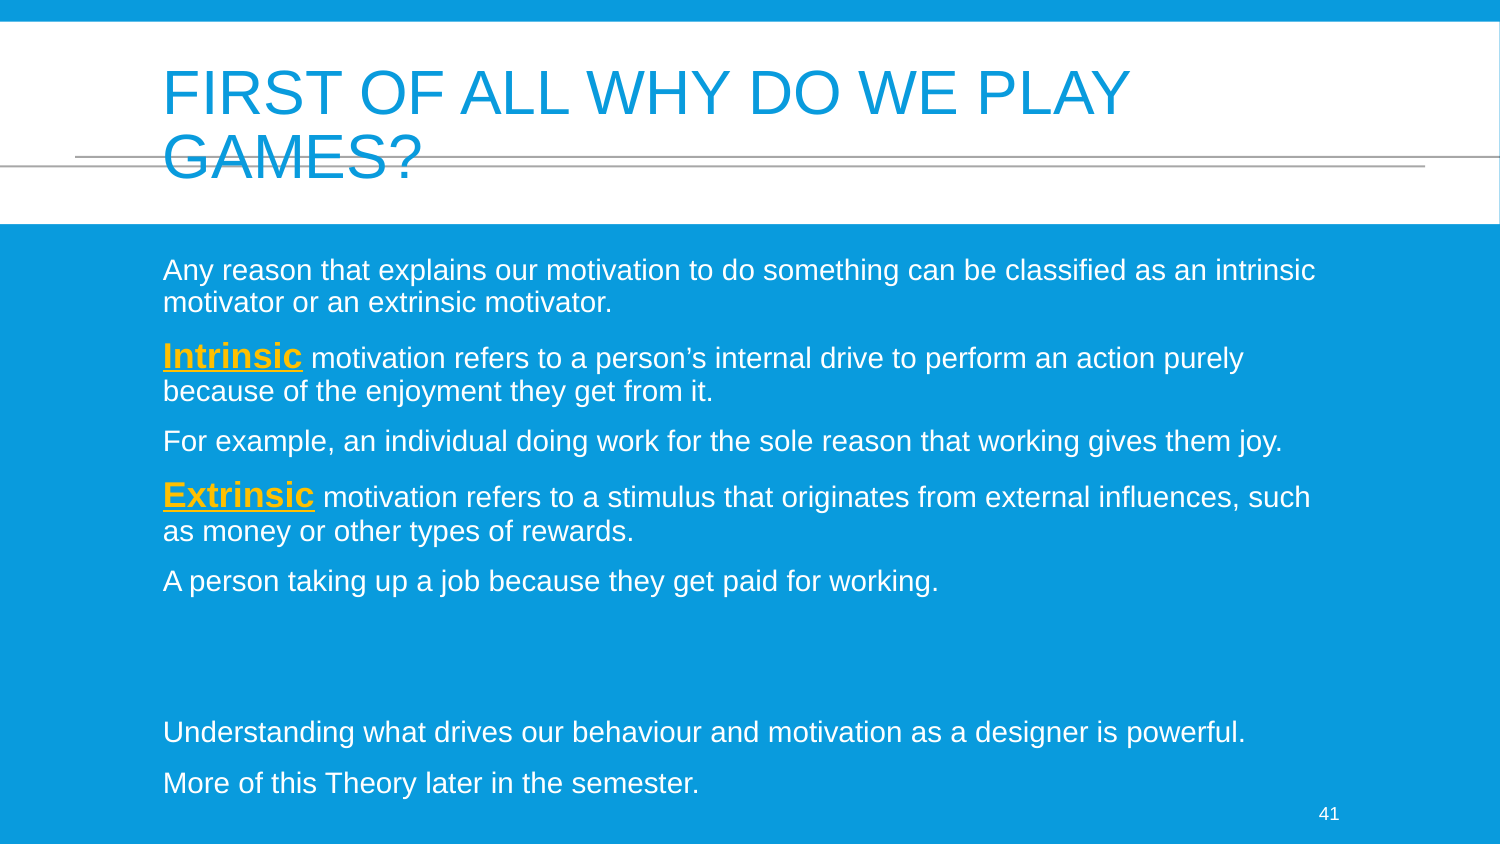

# First of all why do we play games?
Any reason that explains our motivation to do something can be classified as an intrinsic motivator or an extrinsic motivator.
Intrinsic motivation refers to a person’s internal drive to perform an action purely because of the enjoyment they get from it.
For example, an individual doing work for the sole reason that working gives them joy.
Extrinsic motivation refers to a stimulus that originates from external influences, such as money or other types of rewards.
A person taking up a job because they get paid for working.

Understanding what drives our behaviour and motivation as a designer is powerful.
More of this Theory later in the semester.
41